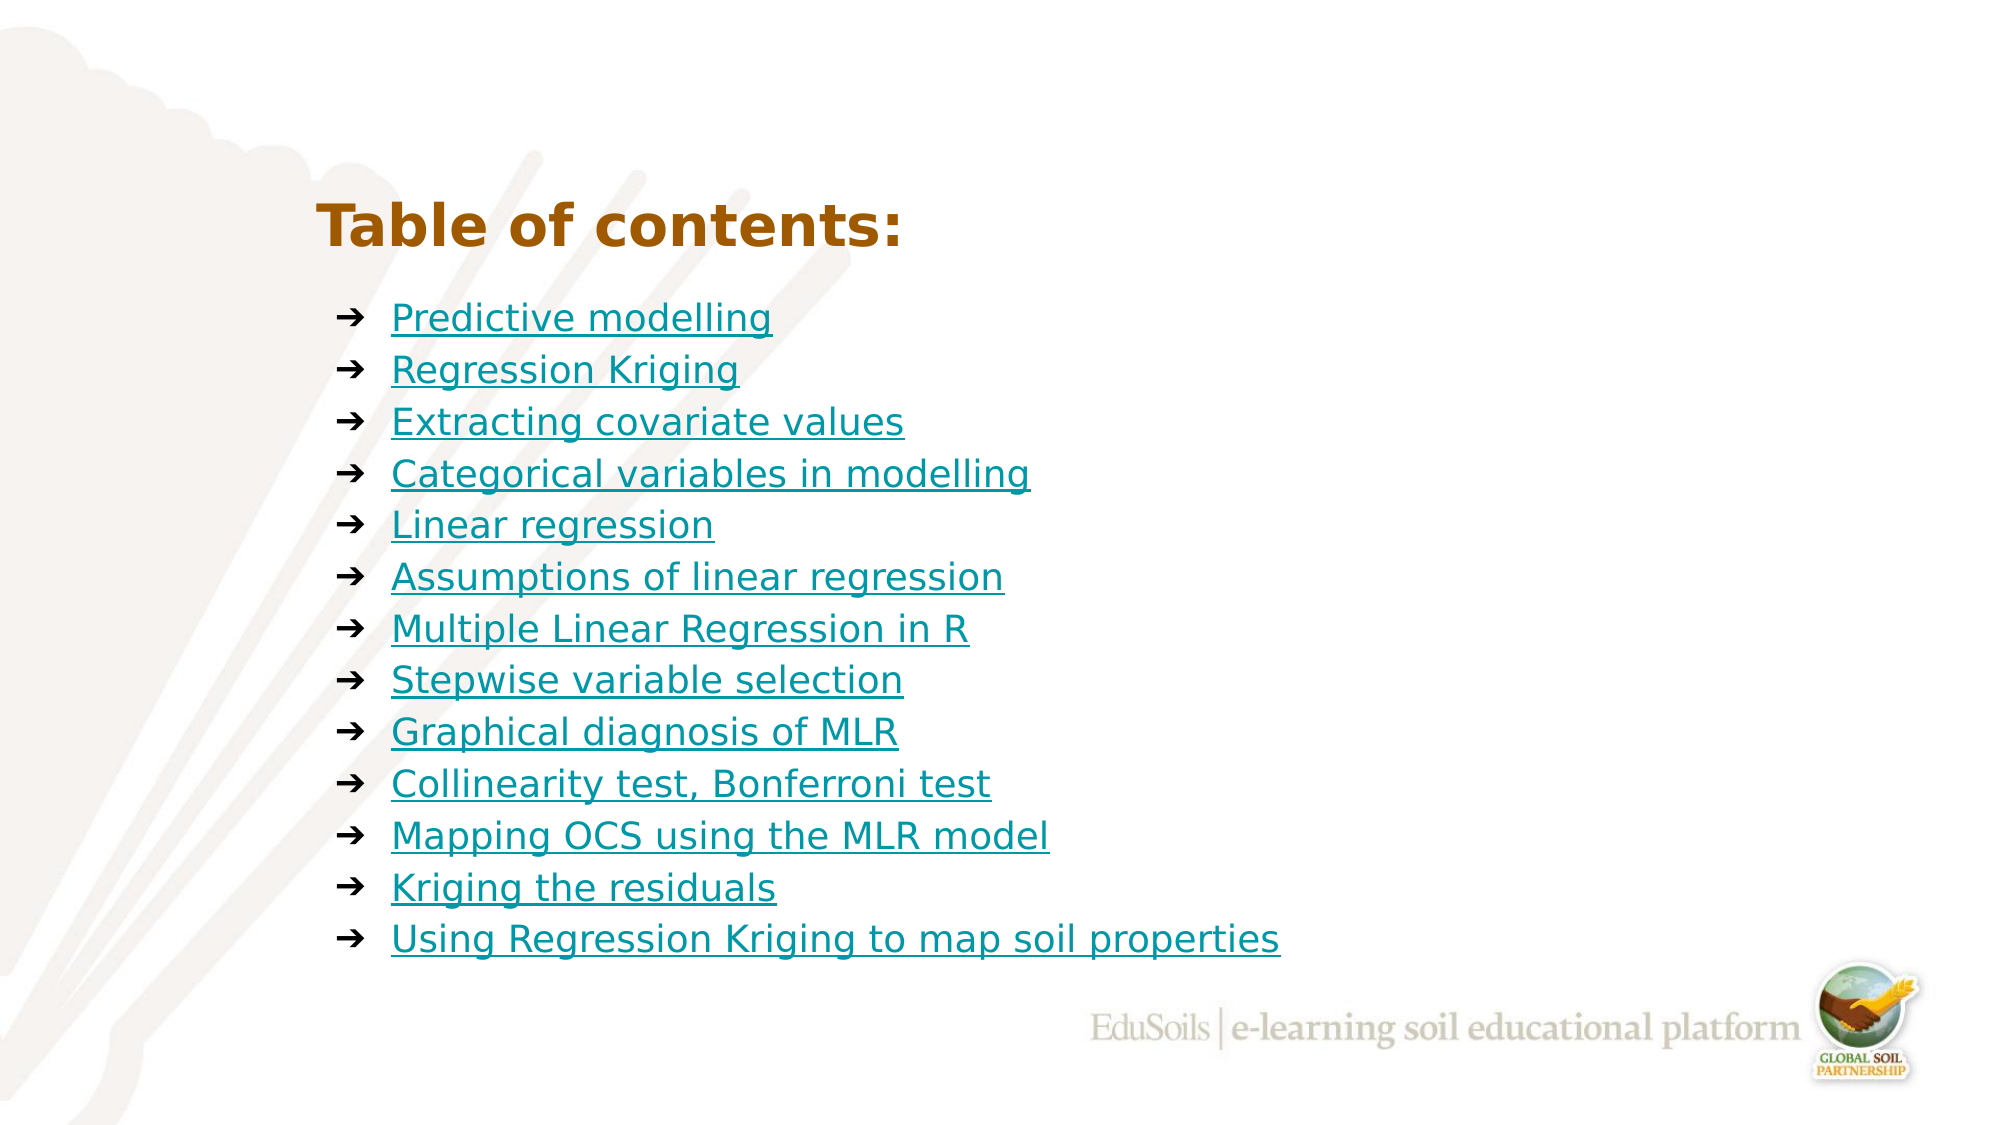

# Table of contents:
Predictive modelling
Regression Kriging
Extracting covariate values
Categorical variables in modelling
Linear regression
Assumptions of linear regression
Multiple Linear Regression in R
Stepwise variable selection
Graphical diagnosis of MLR
Collinearity test, Bonferroni test
Mapping OCS using the MLR model
Kriging the residuals
Using Regression Kriging to map soil properties

2